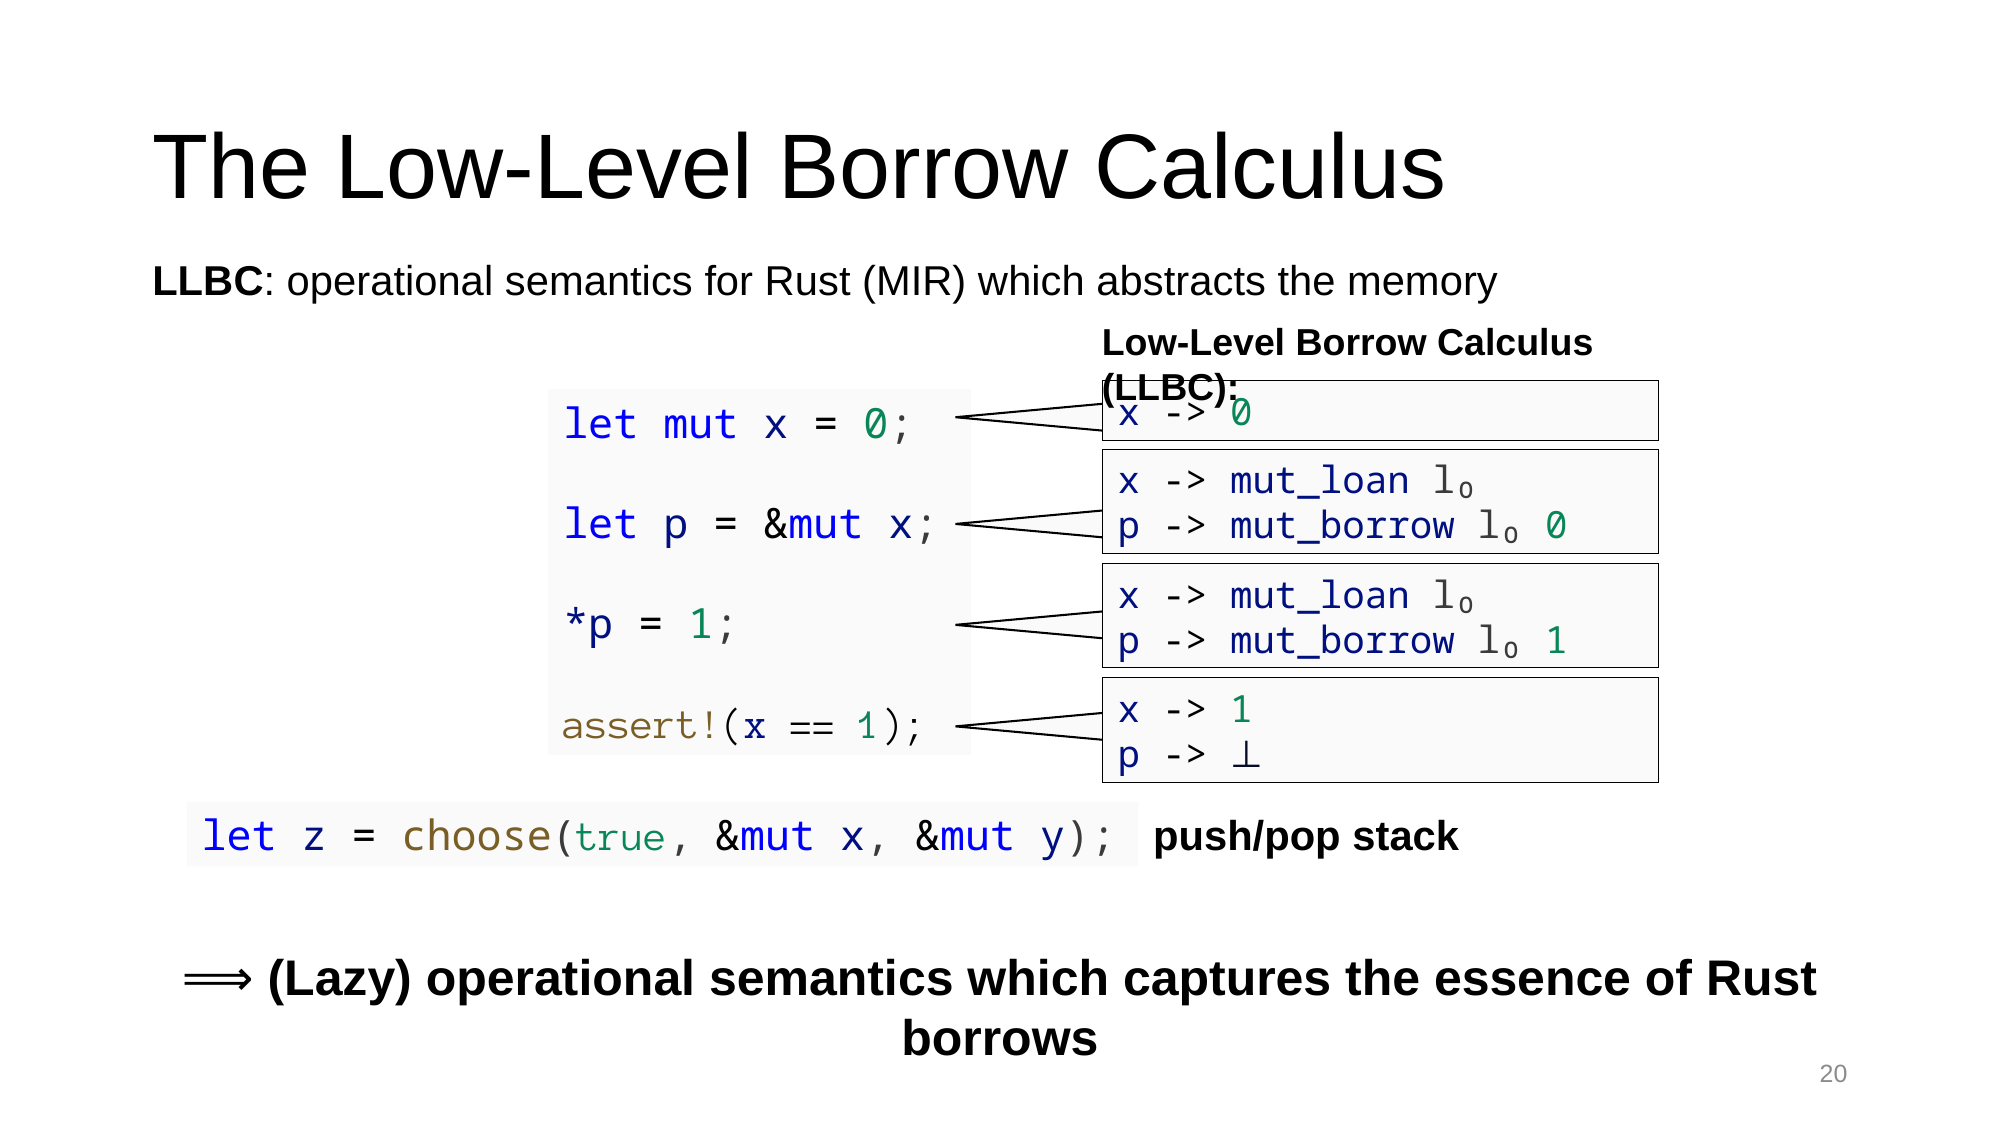

# The Low-Level Borrow Calculus
LLBC: operational semantics for Rust (MIR) which abstracts the memory
Low-Level Borrow Calculus (LLBC):

x -> 0
let mut x = 0;

let p = &mut x;

*p = 1;

assert!(x == 1);
let mut x = 0;

let p = &mut x;

*p = 1;

assert!(x == 1);
let mut x = 0;

let p = &mut x;

*p = 1;

assert!(x == 1);

x -> 0
p -> ?
x -> ?
p -> mut_borrow .. 0
x -> mut_loan l₀
p -> mut_borrow l₀ 0
x -> mut_loan l₀
p -> mut_borrow l₀ 0

x -> mut_loan l₀
p -> mut_borrow l₀ 0
x -> mut_loan l₀
p -> mut_borrow l₀ 0
x -> mut_loan l₀
p -> mut_borrow l₀ 0
x -> mut_loan l₀
p -> mut_borrow l₀ 1
x -> mut_loan l₀
p -> mut_borrow l₀ 1

x -> mut_loan l₀
p -> mut_borrow l₀ 1
x -> mut_loan l₀
p -> mut_borrow l₀ 1
x -> mut_loan l₀
p -> mut_borrow l₀ 1
x -> 1
p -> ⊥
x -> 1
p -> ⊥
push/pop stack
let z = choose(true, &mut x, &mut y);
⟹ (Lazy) operational semantics which captures the essence of Rust borrows
20